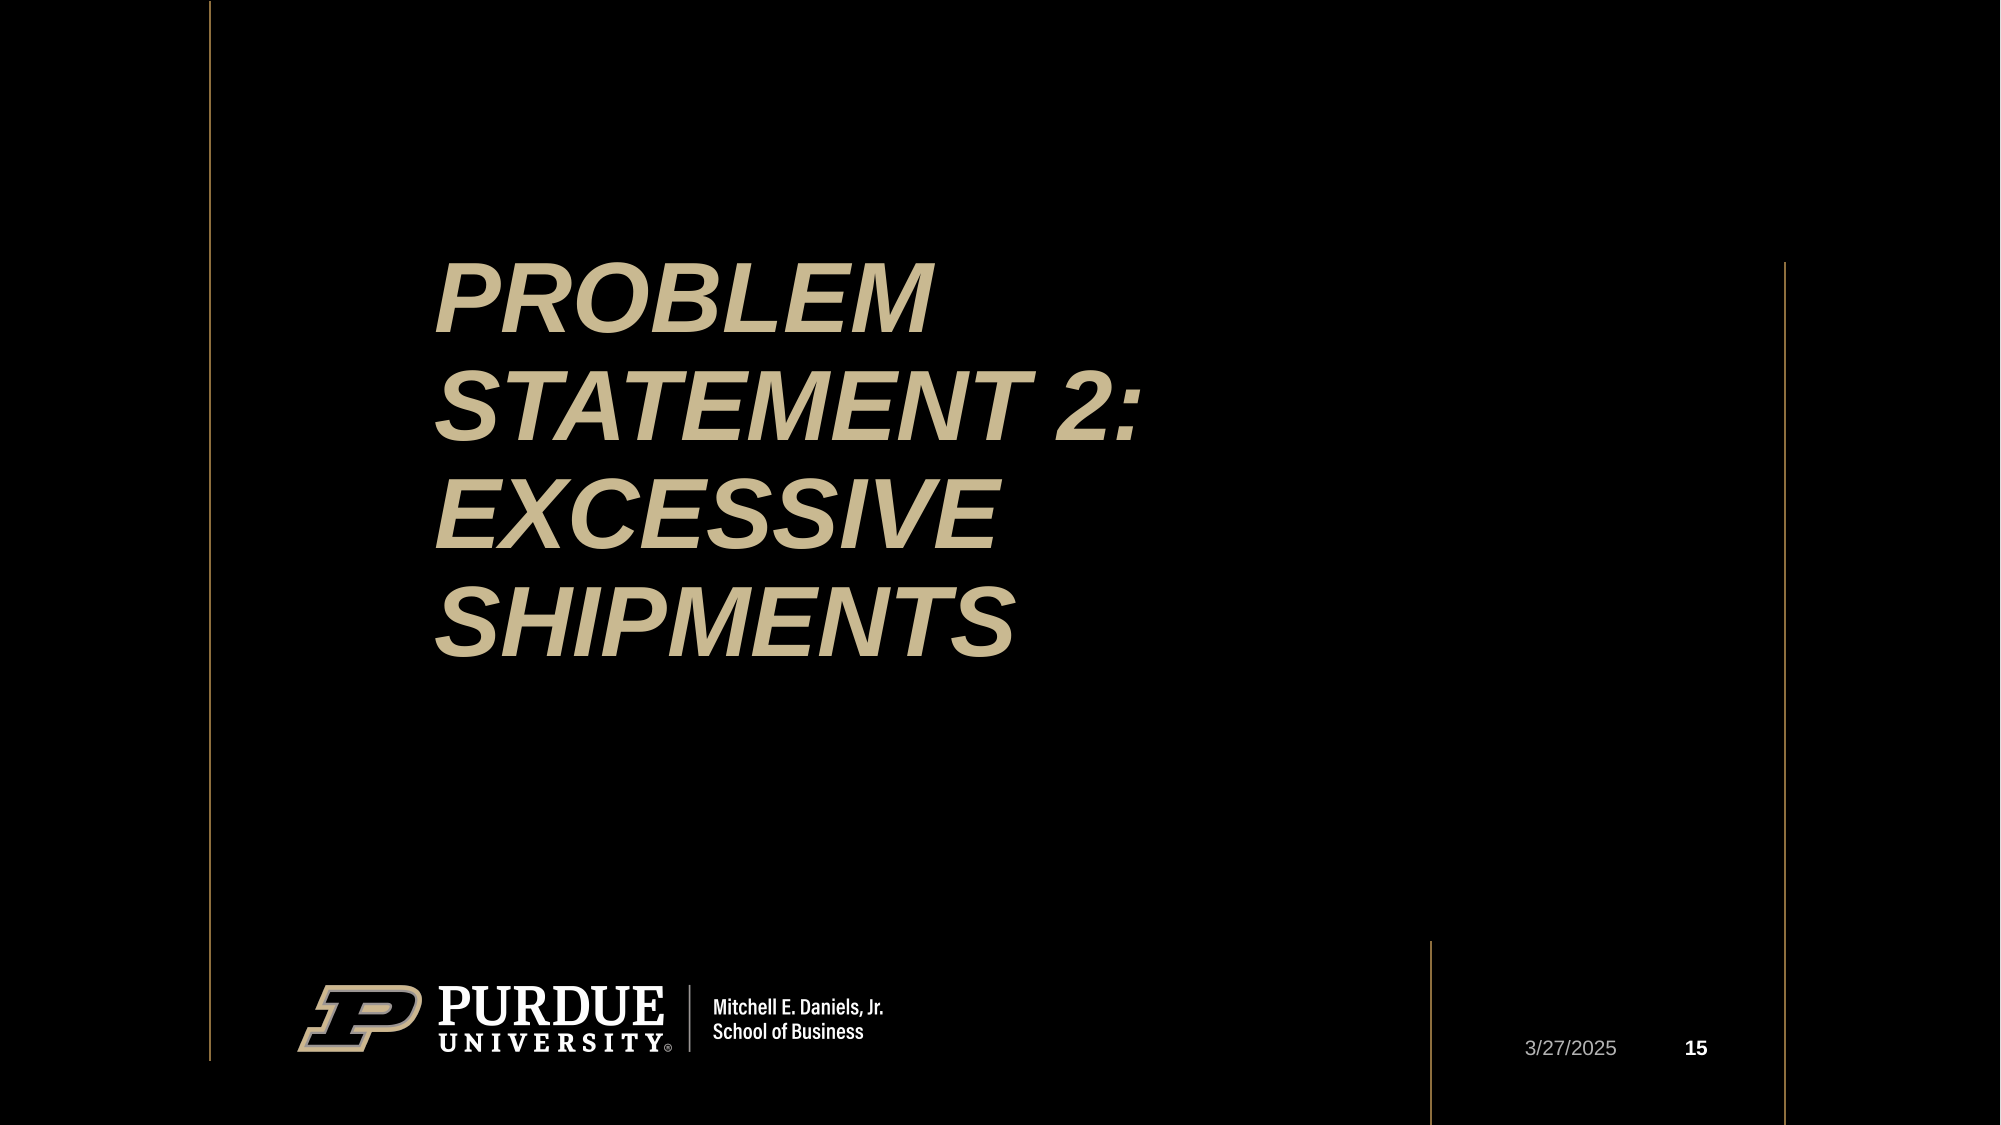

# Problem Statement 2: excessive shipments
15
3/27/2025